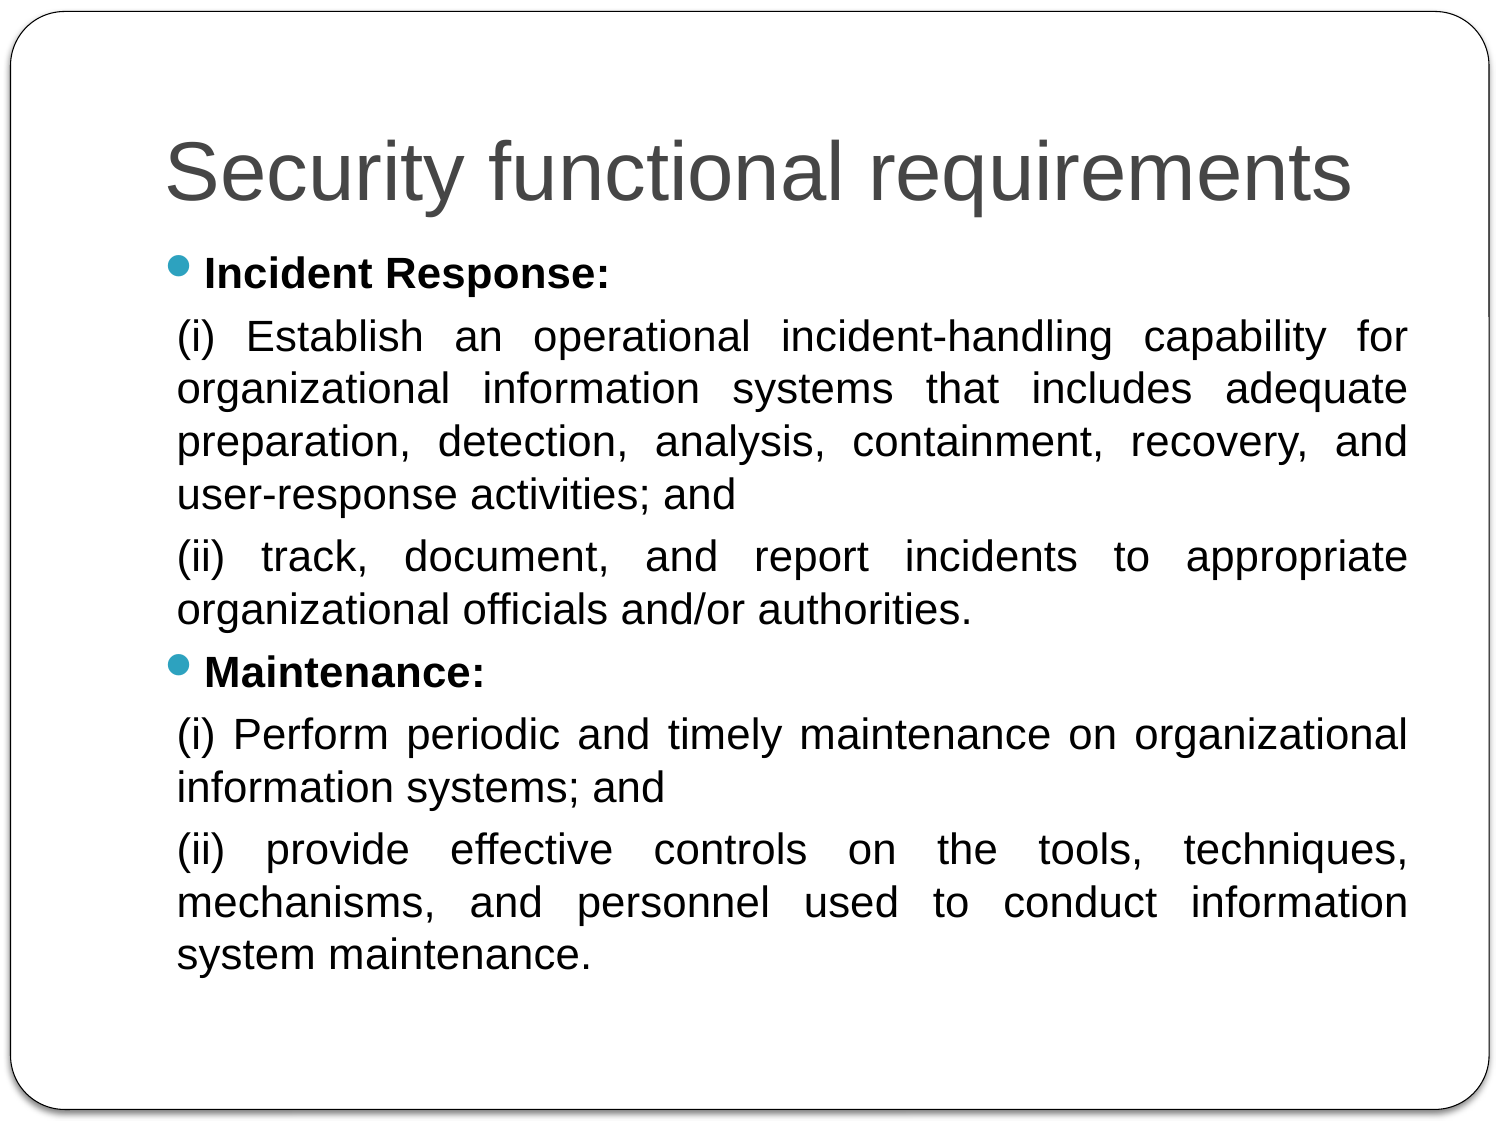

# Security functional requirements
Incident Response:
(i) Establish an operational incident-handling capability for organizational information systems that includes adequate preparation, detection, analysis, containment, recovery, and user-response activities; and
(ii) track, document, and report incidents to appropriate organizational officials and/or authorities.
Maintenance:
(i) Perform periodic and timely maintenance on organizational information systems; and
(ii) provide effective controls on the tools, techniques, mechanisms, and personnel used to conduct information system maintenance.